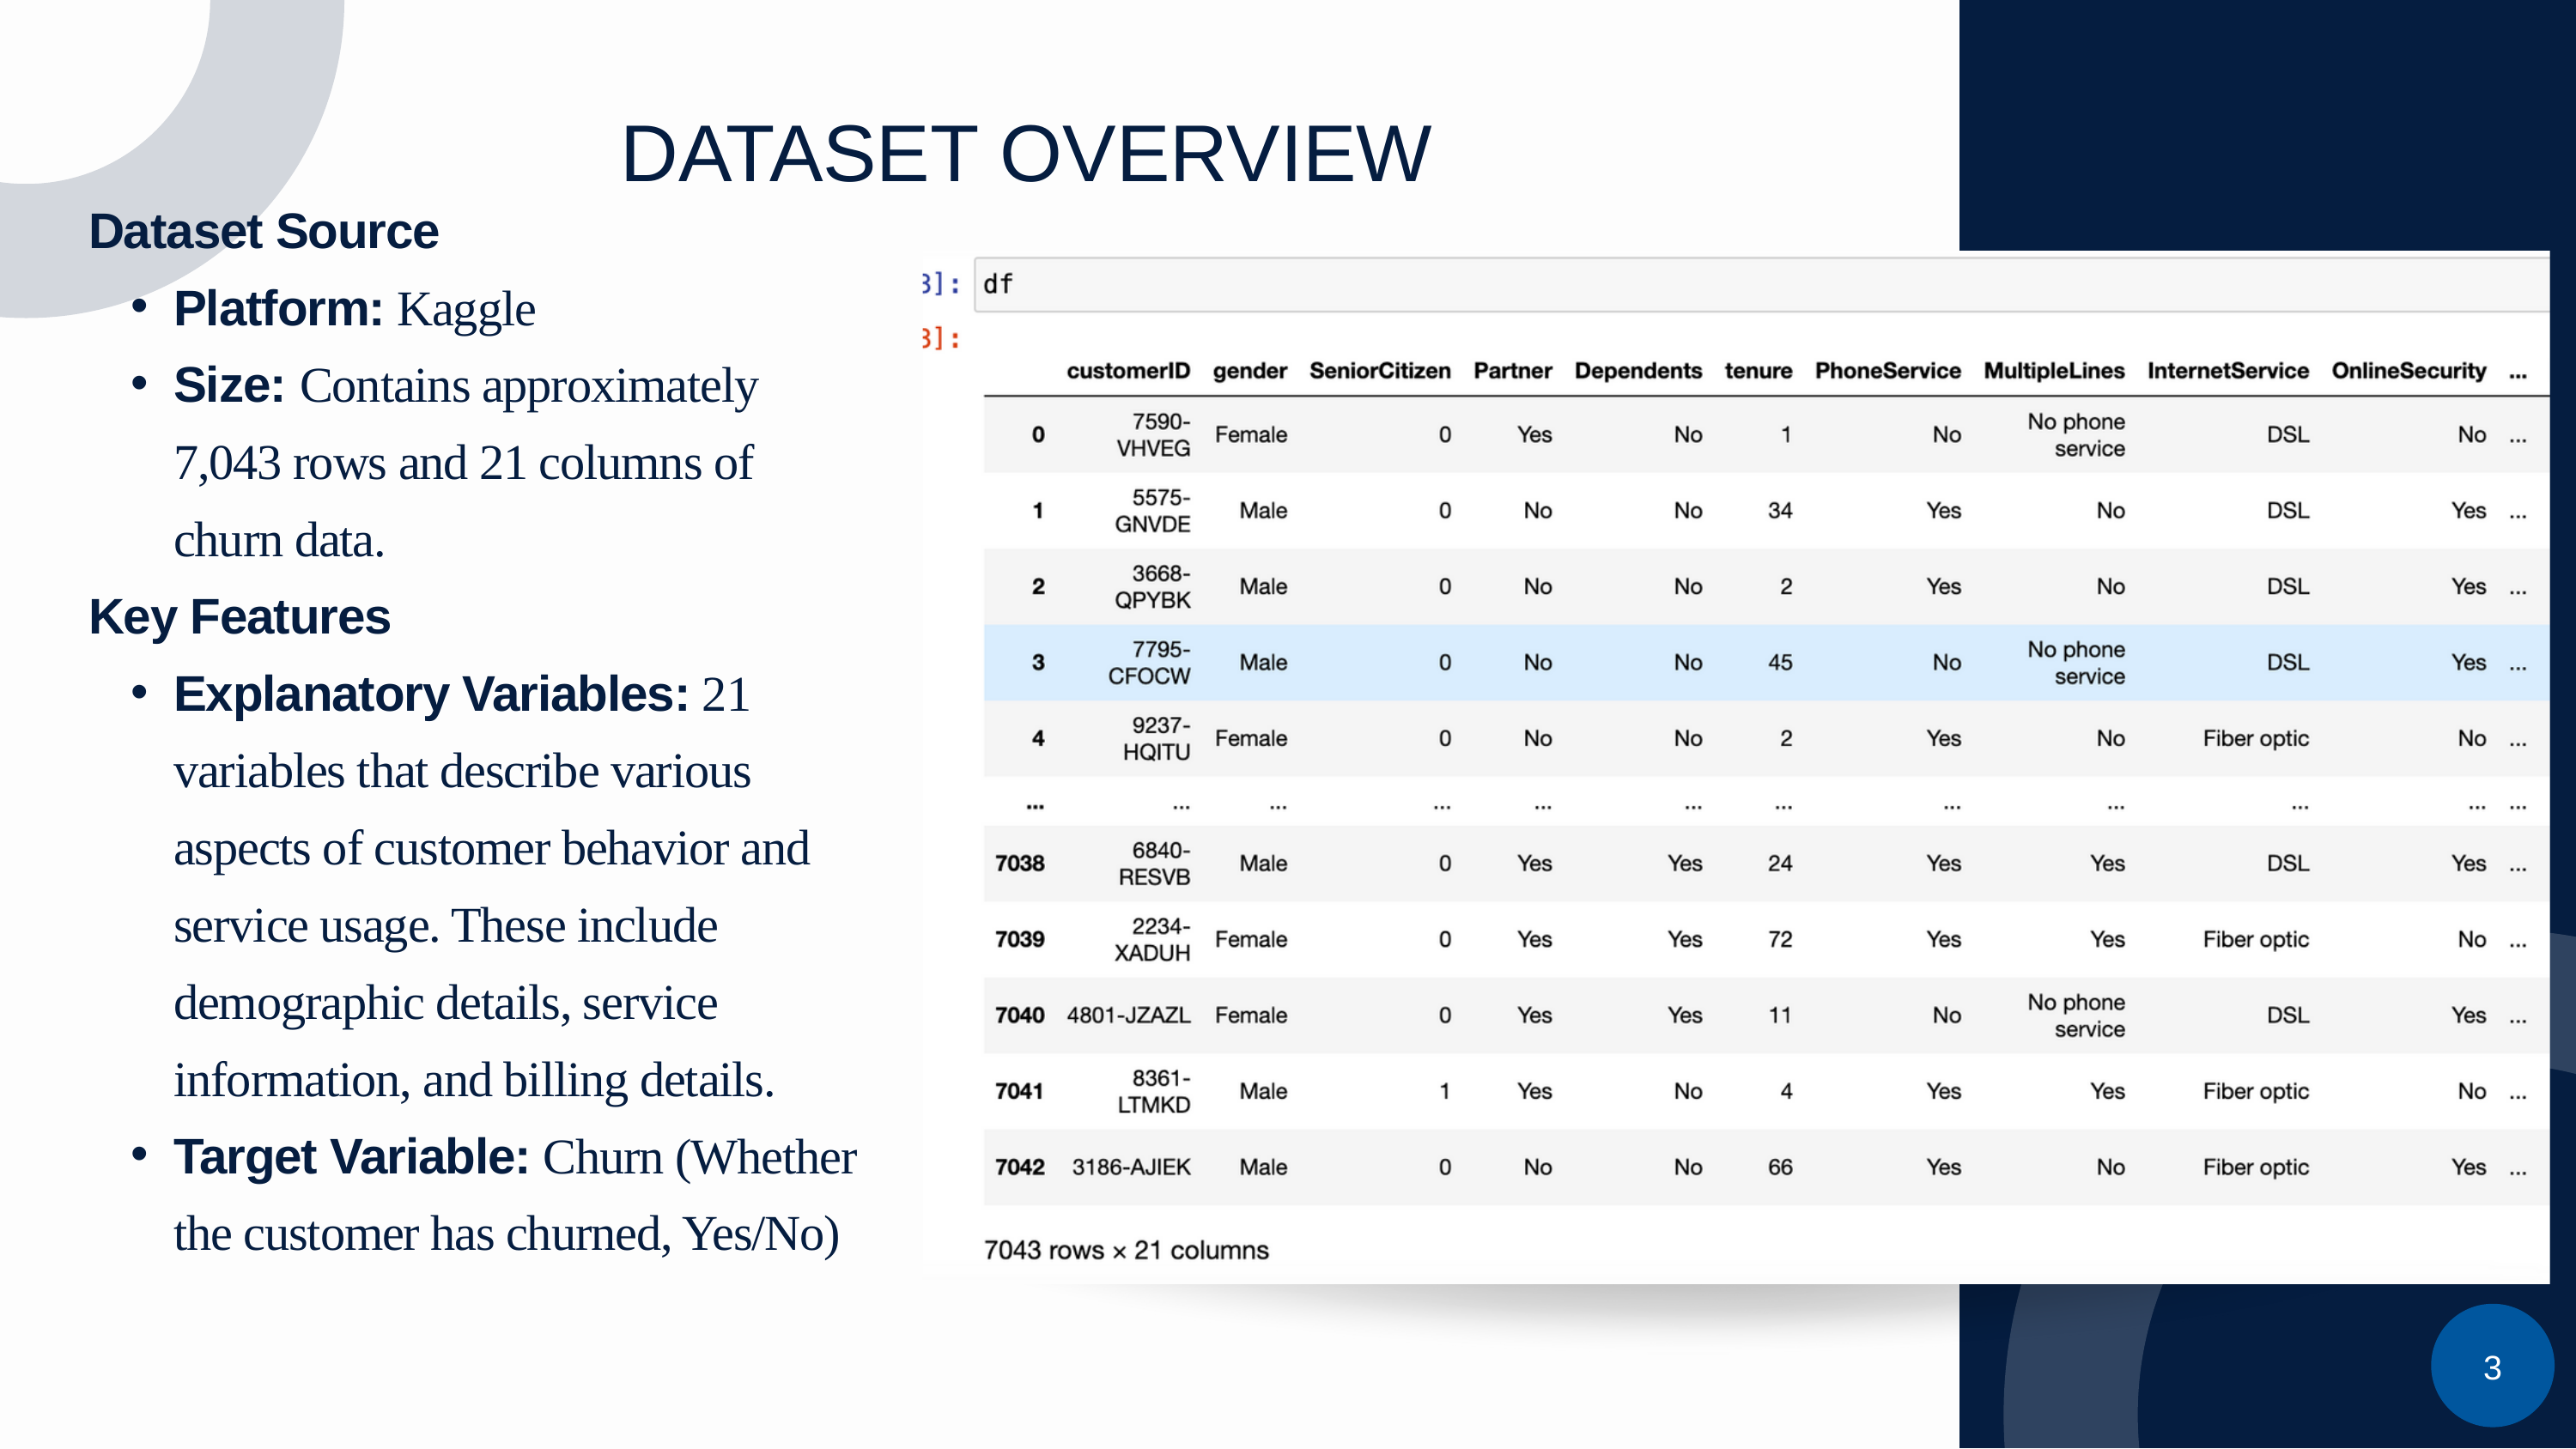

DATASET OVERVIEW
Dataset Source
Platform: Kaggle
Size: Contains approximately 7,043 rows and 21 columns of churn data.
Key Features
Explanatory Variables: 21 variables that describe various aspects of customer behavior and service usage. These include demographic details, service information, and billing details.
Target Variable: Churn (Whether the customer has churned, Yes/No)

3